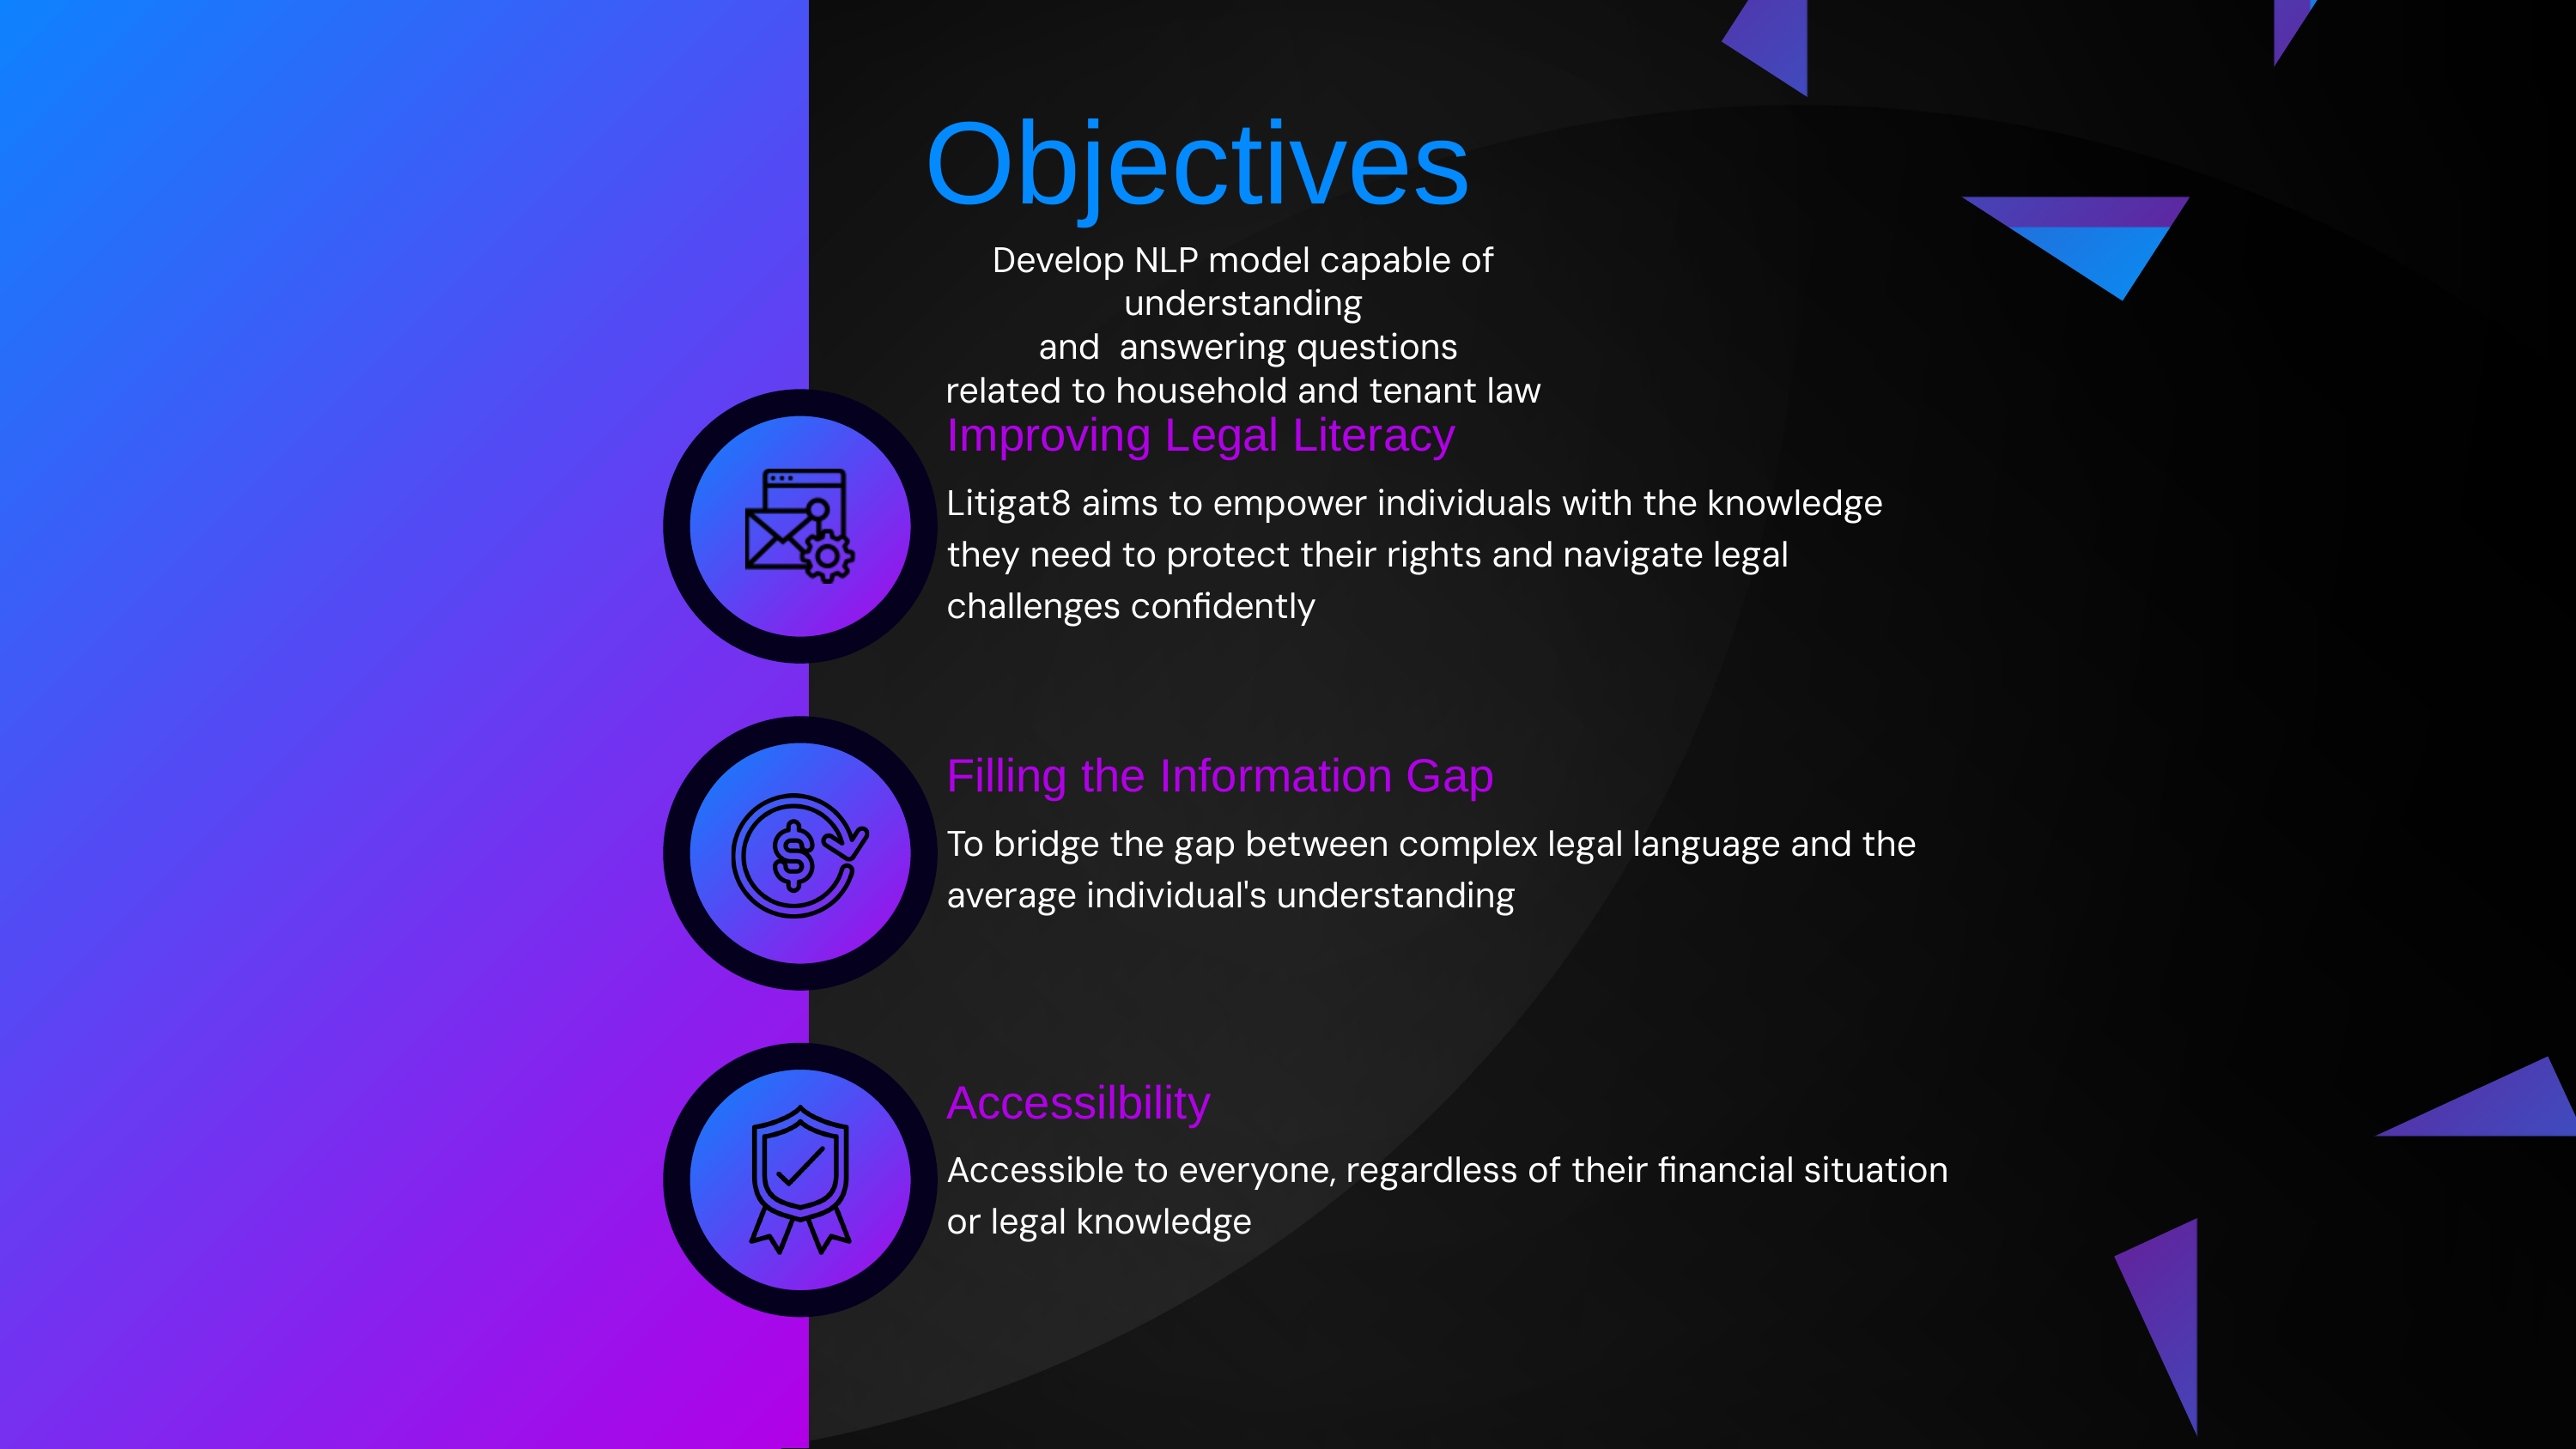

Objectives
Develop NLP model capable of understanding
 and  answering questions
related to household and tenant law
Improving Legal Literacy

Litigat8 aims to empower individuals with the knowledge they need to protect their rights and navigate legal challenges confidently

Filling the Information Gap

To bridge the gap between complex legal language and the average individual's understanding

Accessilbility

Accessible to everyone, regardless of their financial situation or legal knowledge